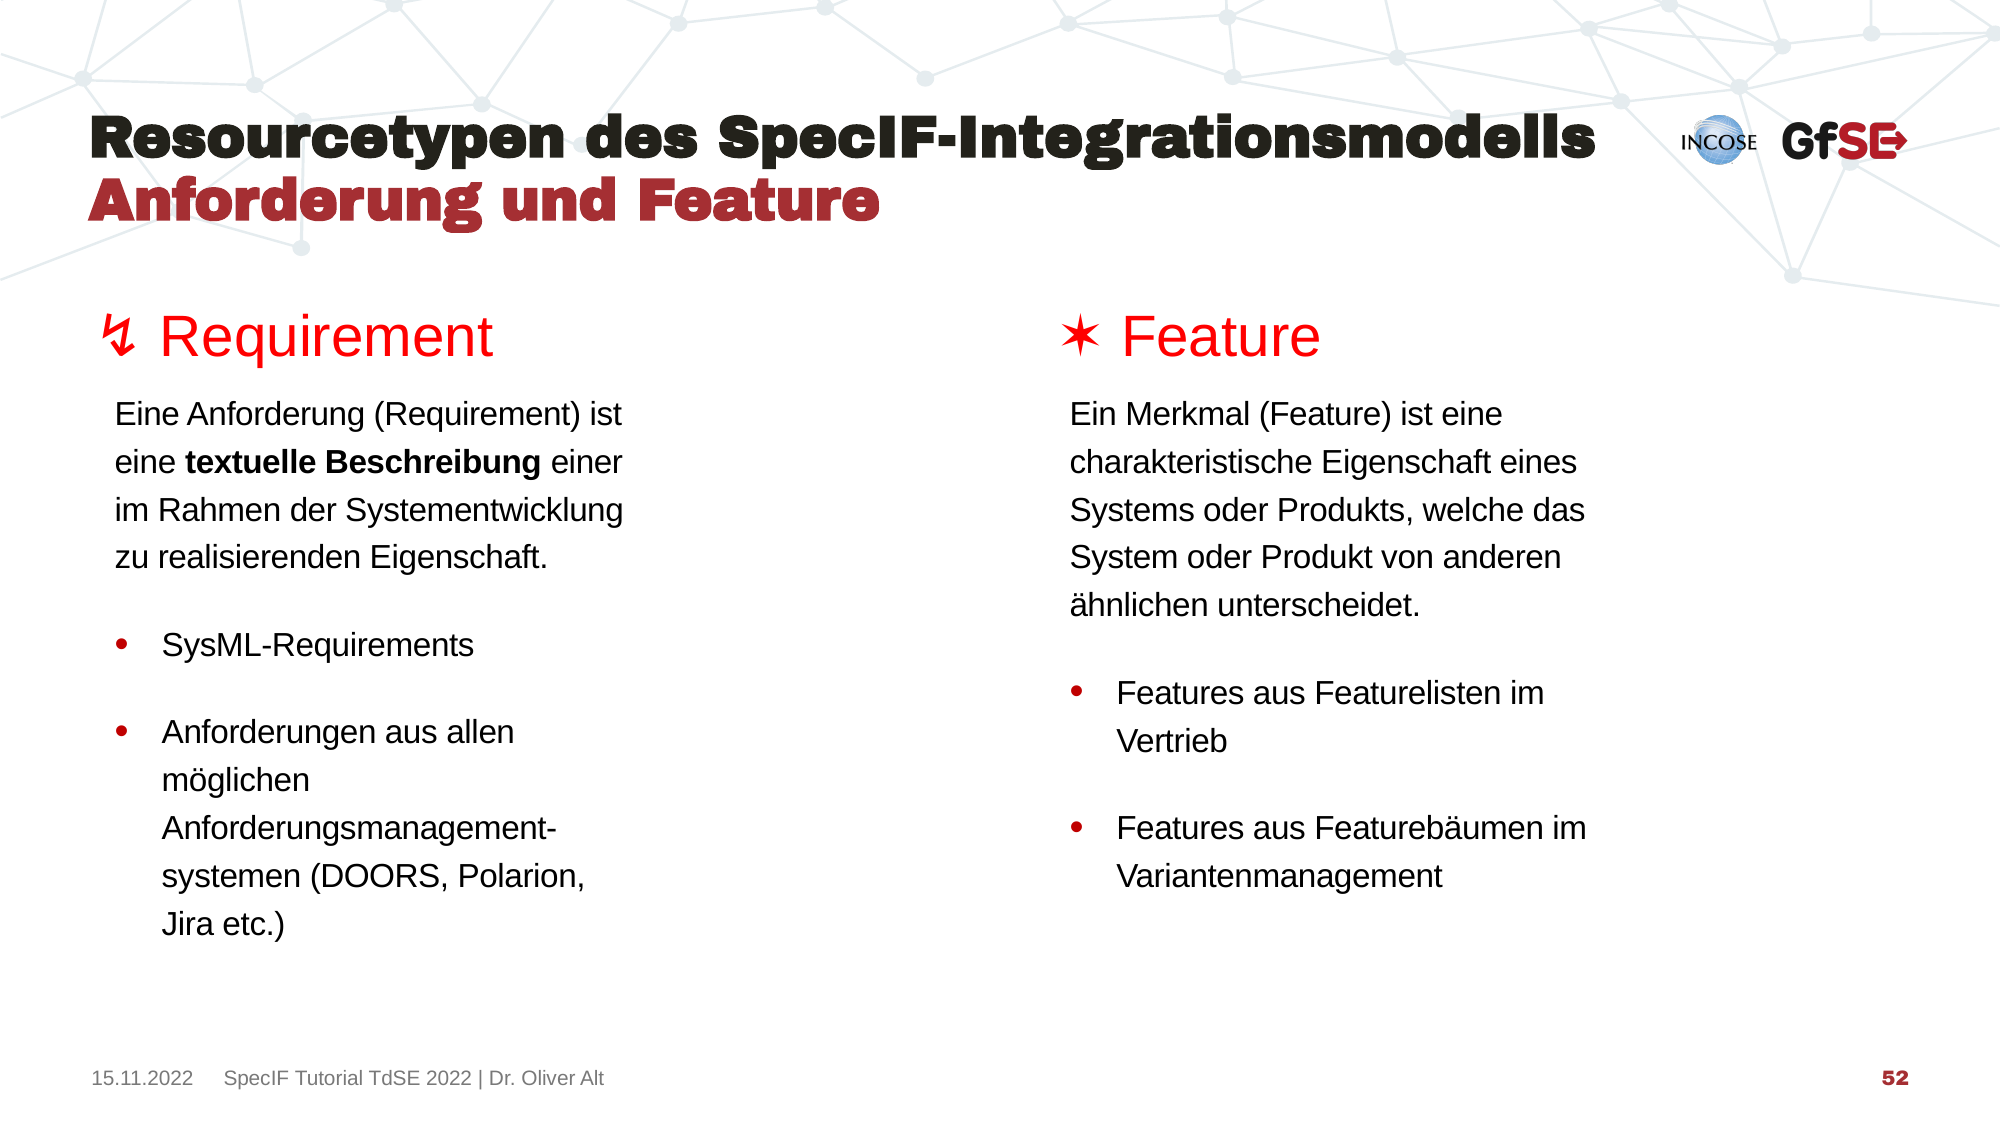

# Resourcetypen des SpecIF-Integrationsmodells Anforderung und Feature
↯ Requirement
✶ Feature
Eine Anforderung (Requirement) ist eine textuelle Beschreibung einer im Rahmen der Systementwicklung zu realisierenden Eigenschaft.
SysML-Requirements
Anforderungen aus allen möglichen Anforderungsmanagement-systemen (DOORS, Polarion, Jira etc.)

Ein Merkmal (Feature) ist eine charakteristische Eigenschaft eines Systems oder Produkts, welche das System oder Produkt von anderen ähnlichen unterscheidet.
Features aus Featurelisten im Vertrieb
Features aus Featurebäumen im Variantenmanagement
15.11.2022
SpecIF Tutorial TdSE 2022 | Dr. Oliver Alt
52